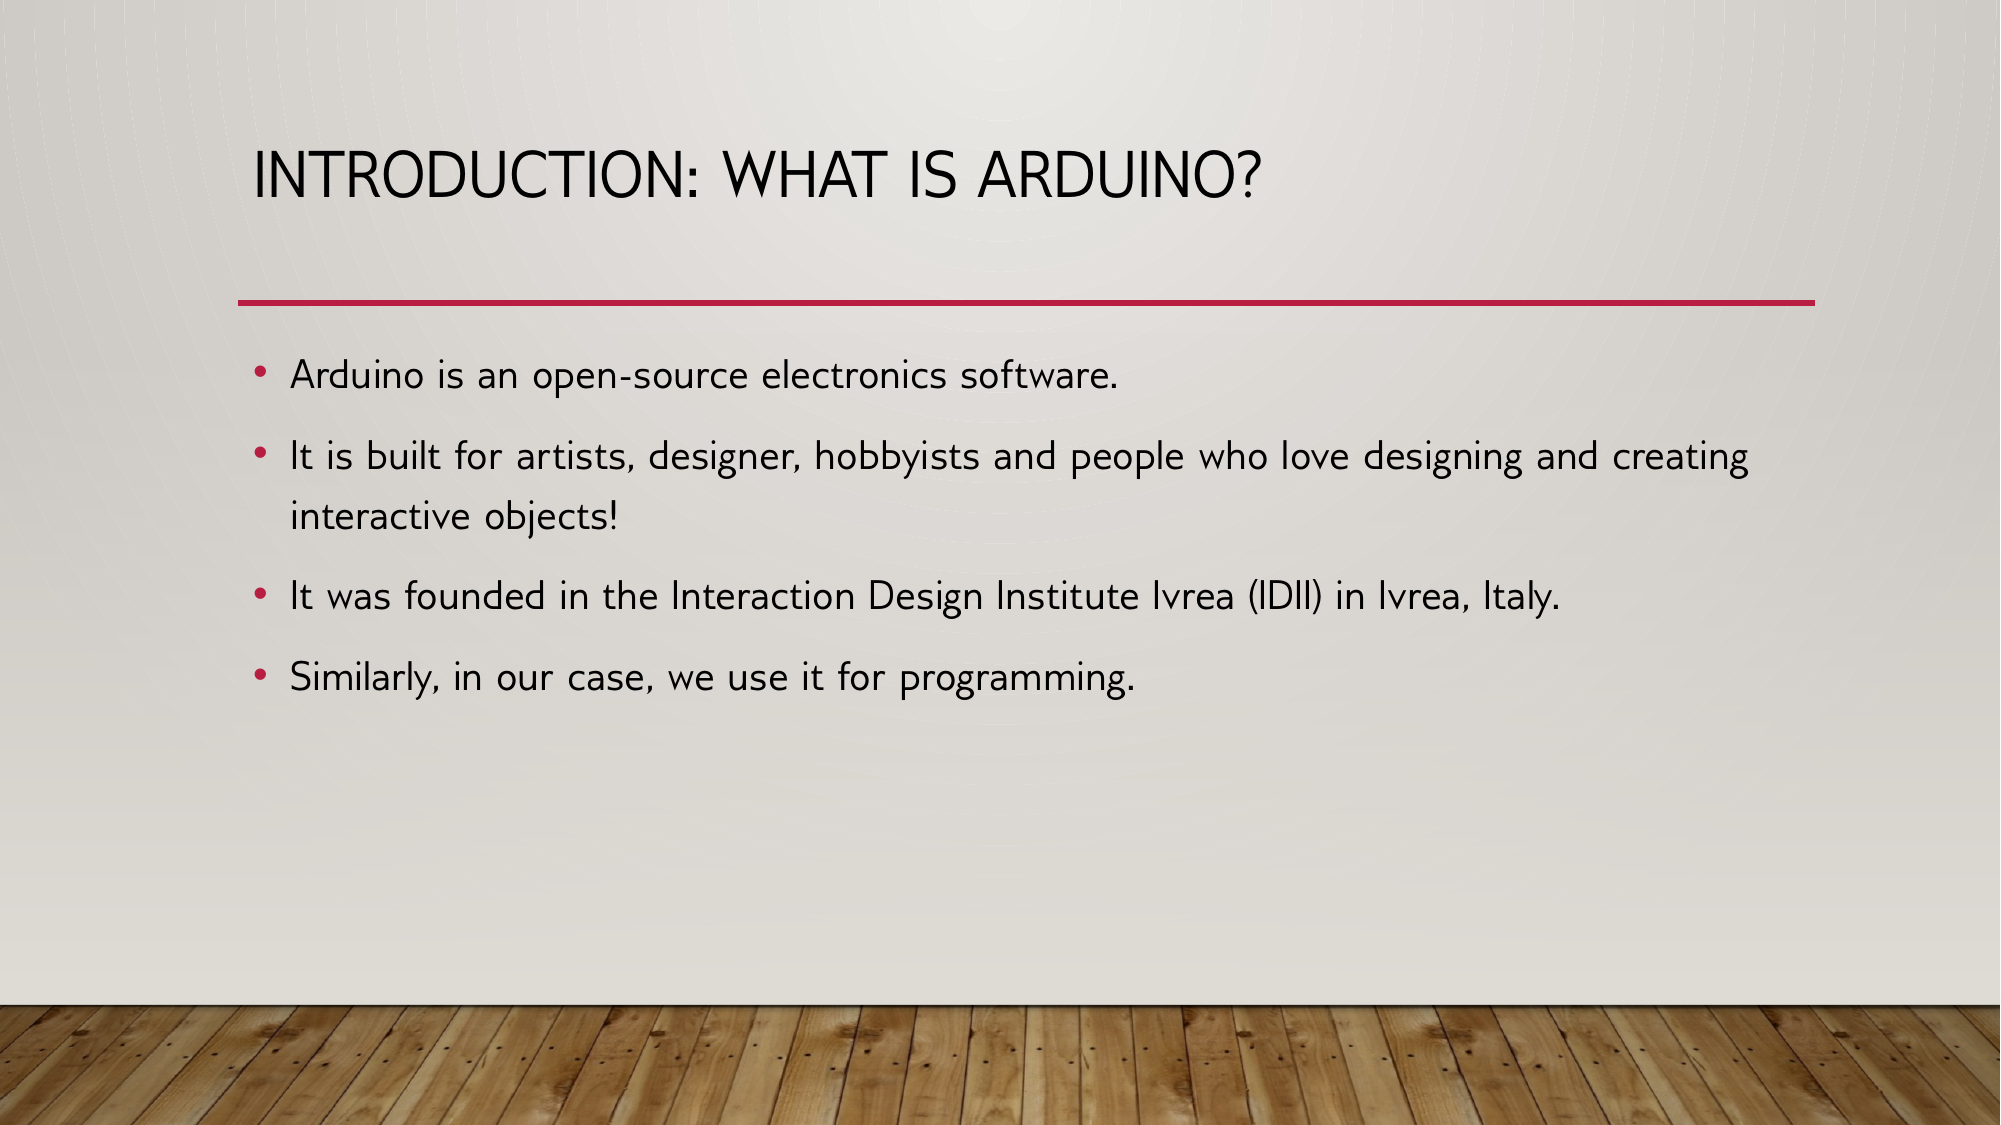

# Introduction: What is Arduino?
Arduino is an open-source electronics software.
It is built for artists, designer, hobbyists and people who love designing and creating interactive objects!
It was founded in the Interaction Design Institute Ivrea (IDII) in Ivrea, Italy.
Similarly, in our case, we use it for programming.